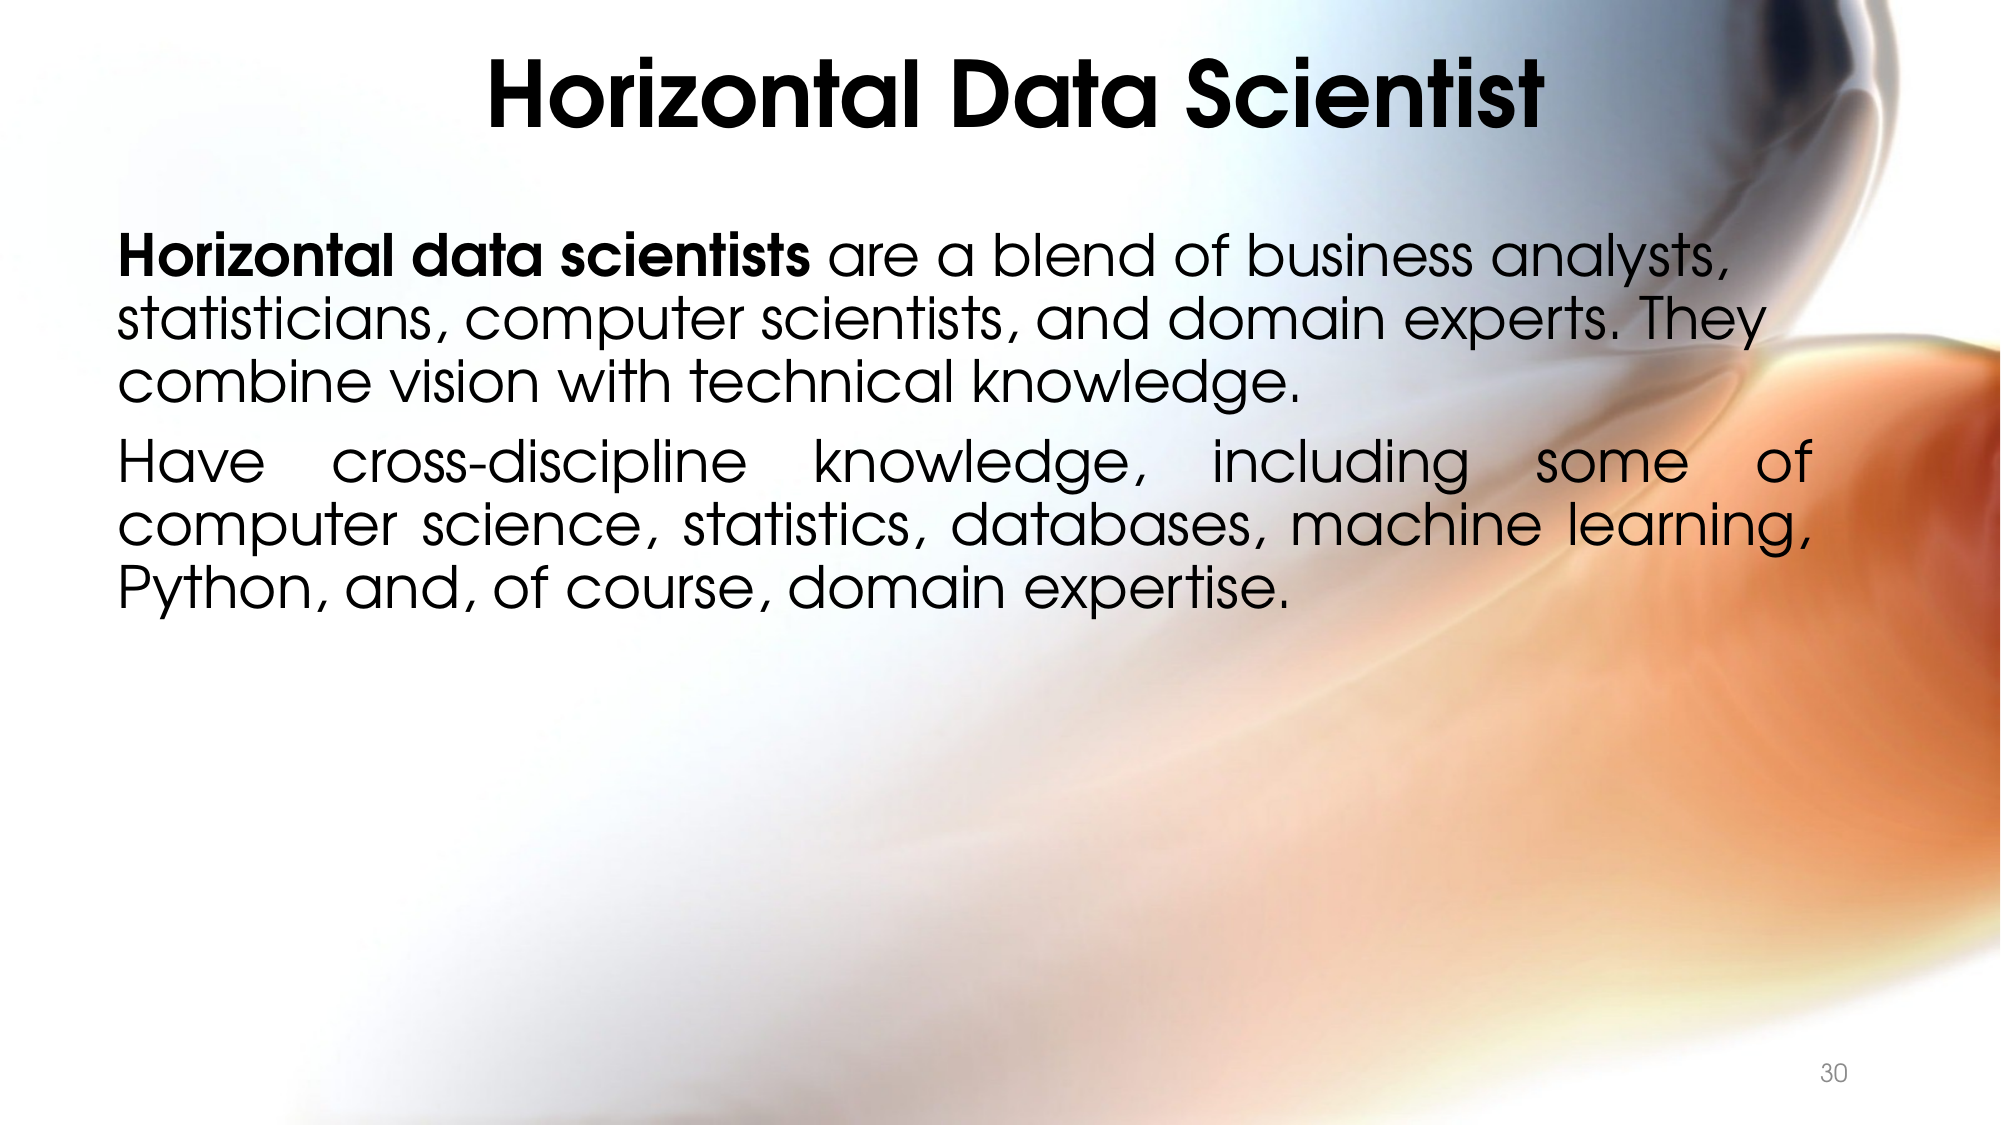

# Horizontal Data Scientist
Horizontal data scientists are a blend of business analysts, statisticians, computer scientists, and domain experts. They combine vision with technical knowledge.
Have cross-discipline knowledge, including some of computer science, statistics, databases, machine learning, Python, and, of course, domain expertise.
30